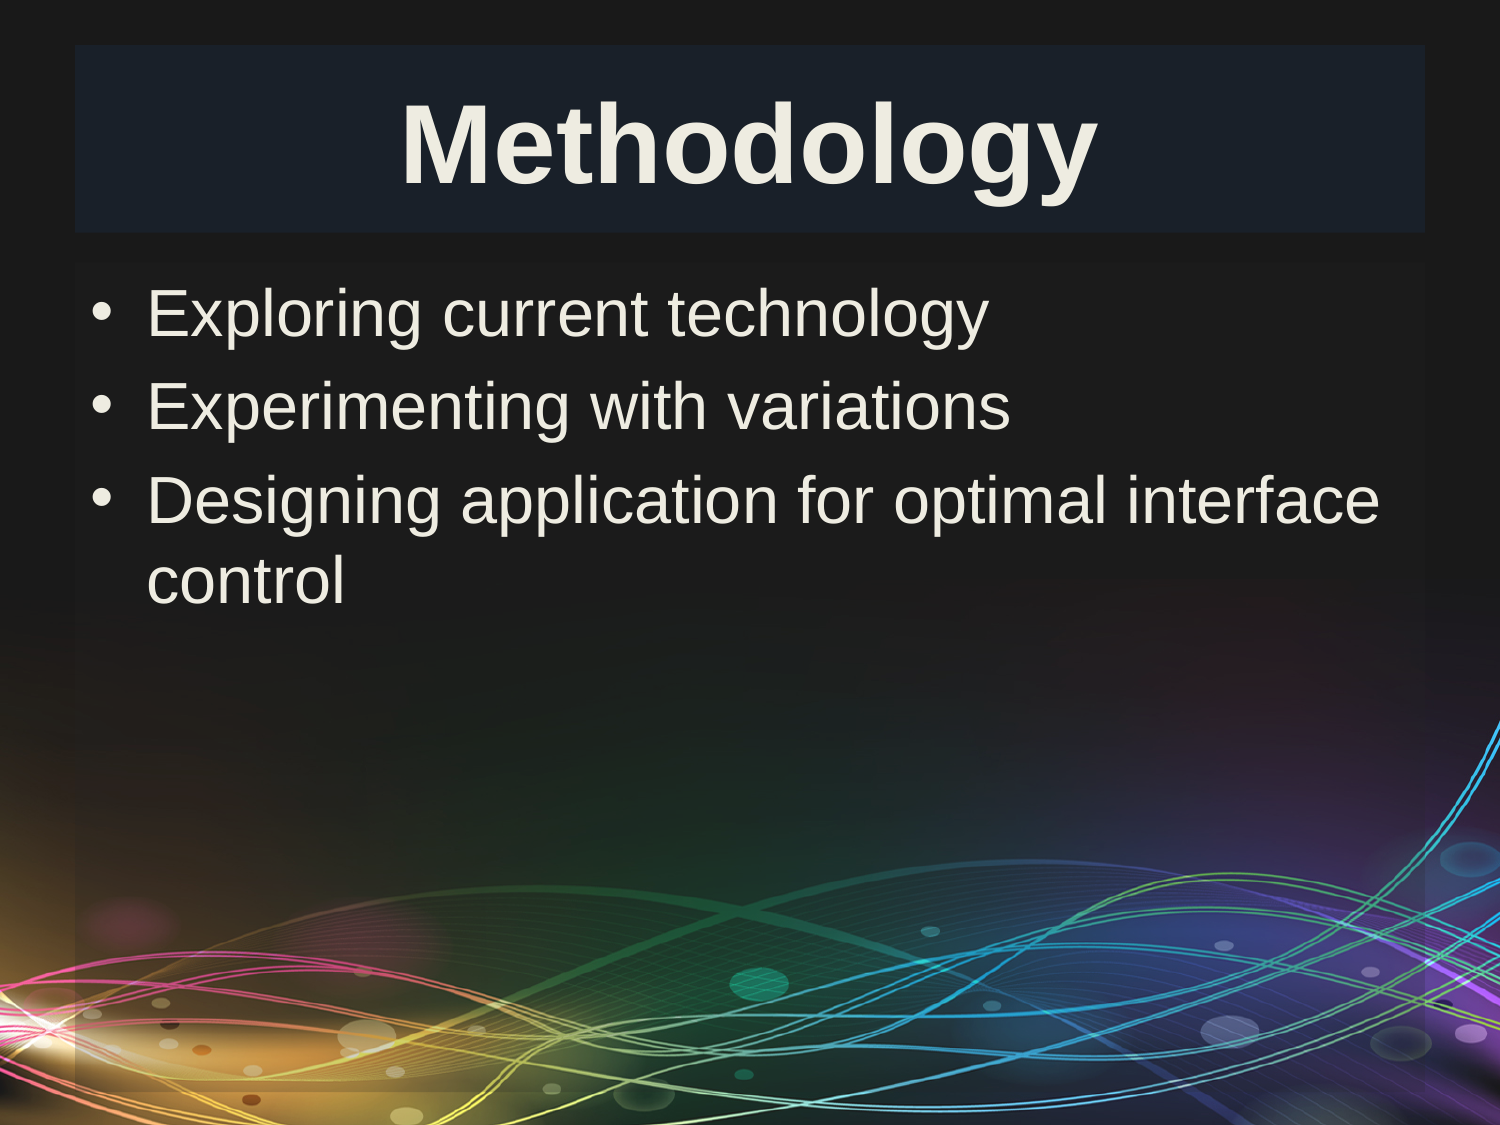

# Methodology
Exploring current technology
Experimenting with variations
Designing application for optimal interface control